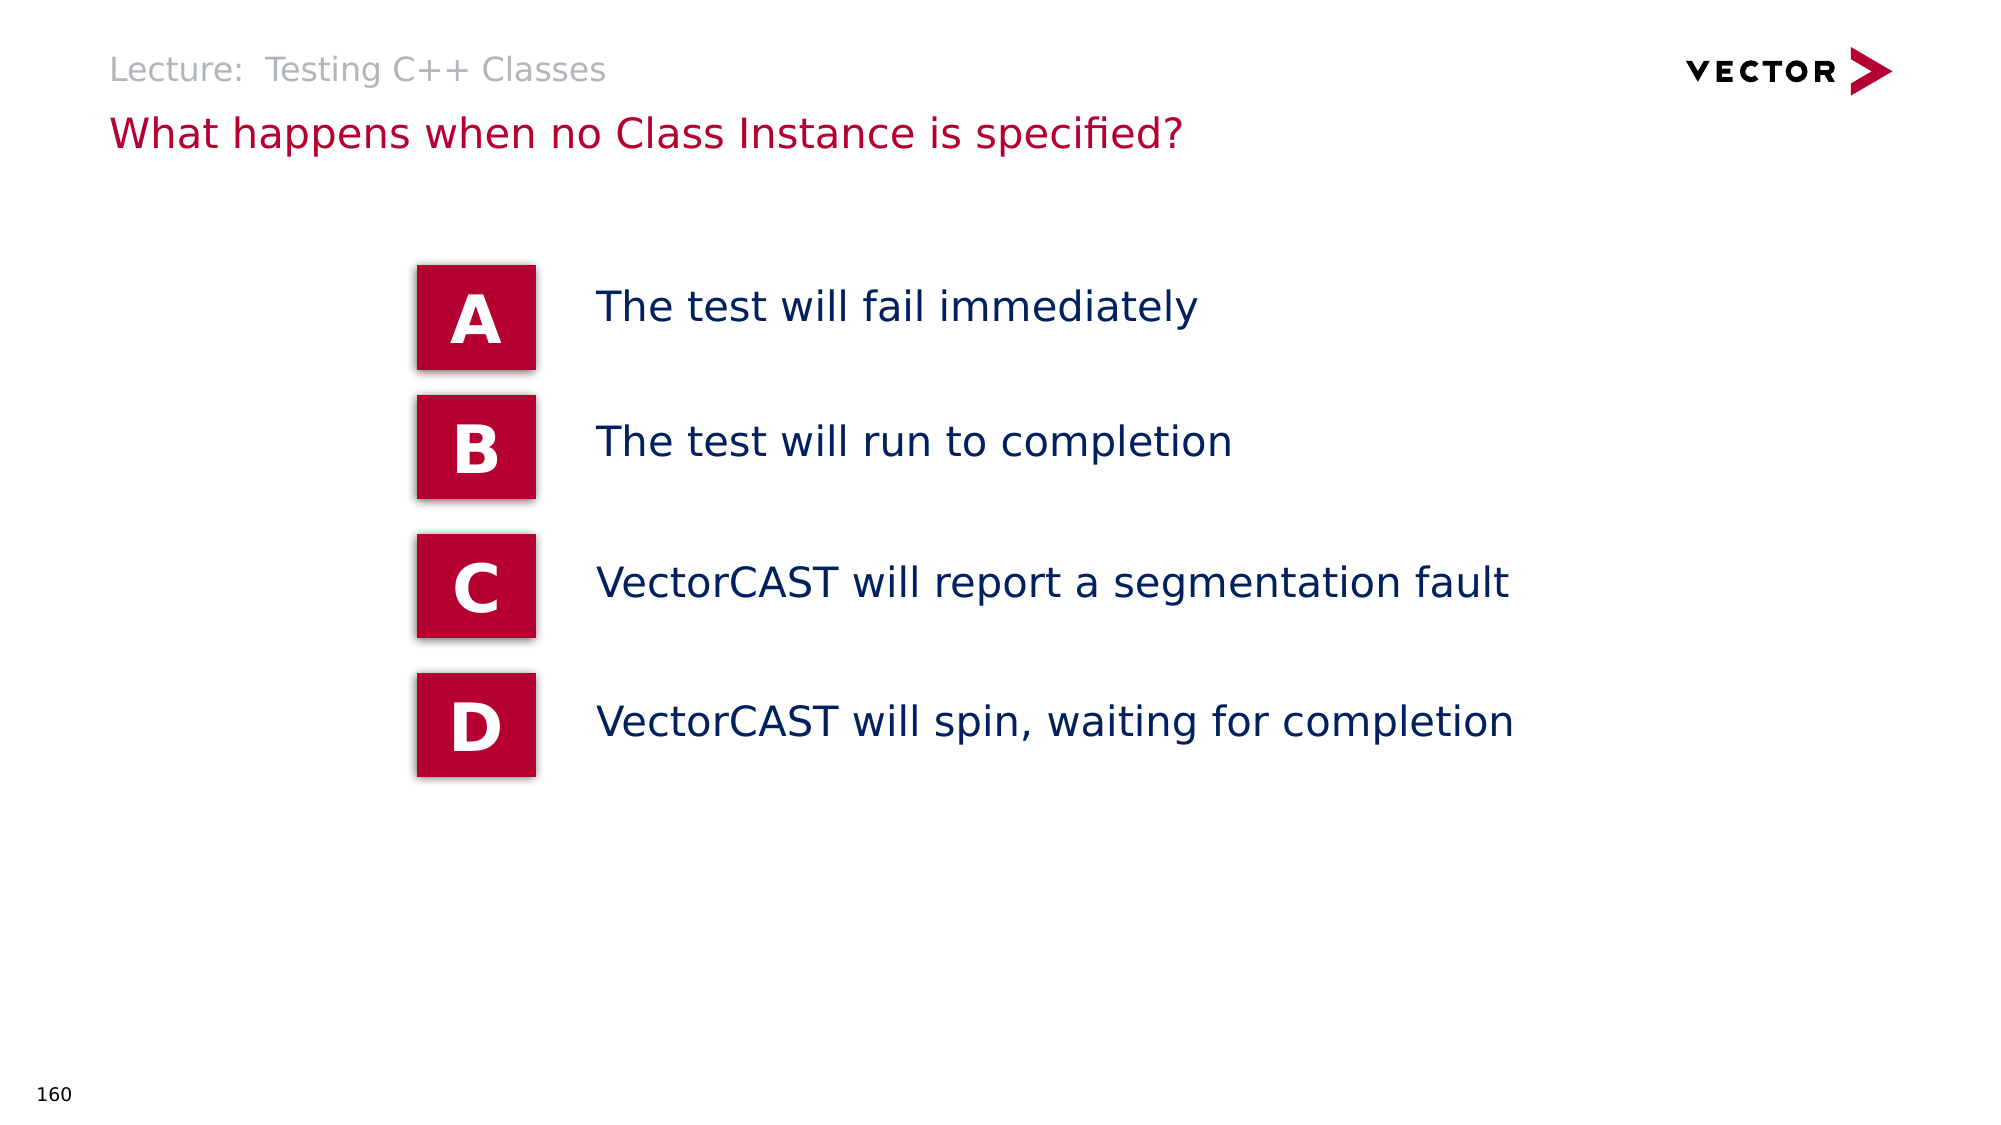

# Lecture:  Testing C++ Classes
What happens when no Class Instance is specified?
A
The test will fail immediately
B
The test will run to completion
C
VectorCAST will report a segmentation fault
D
VectorCAST will spin, waiting for completion